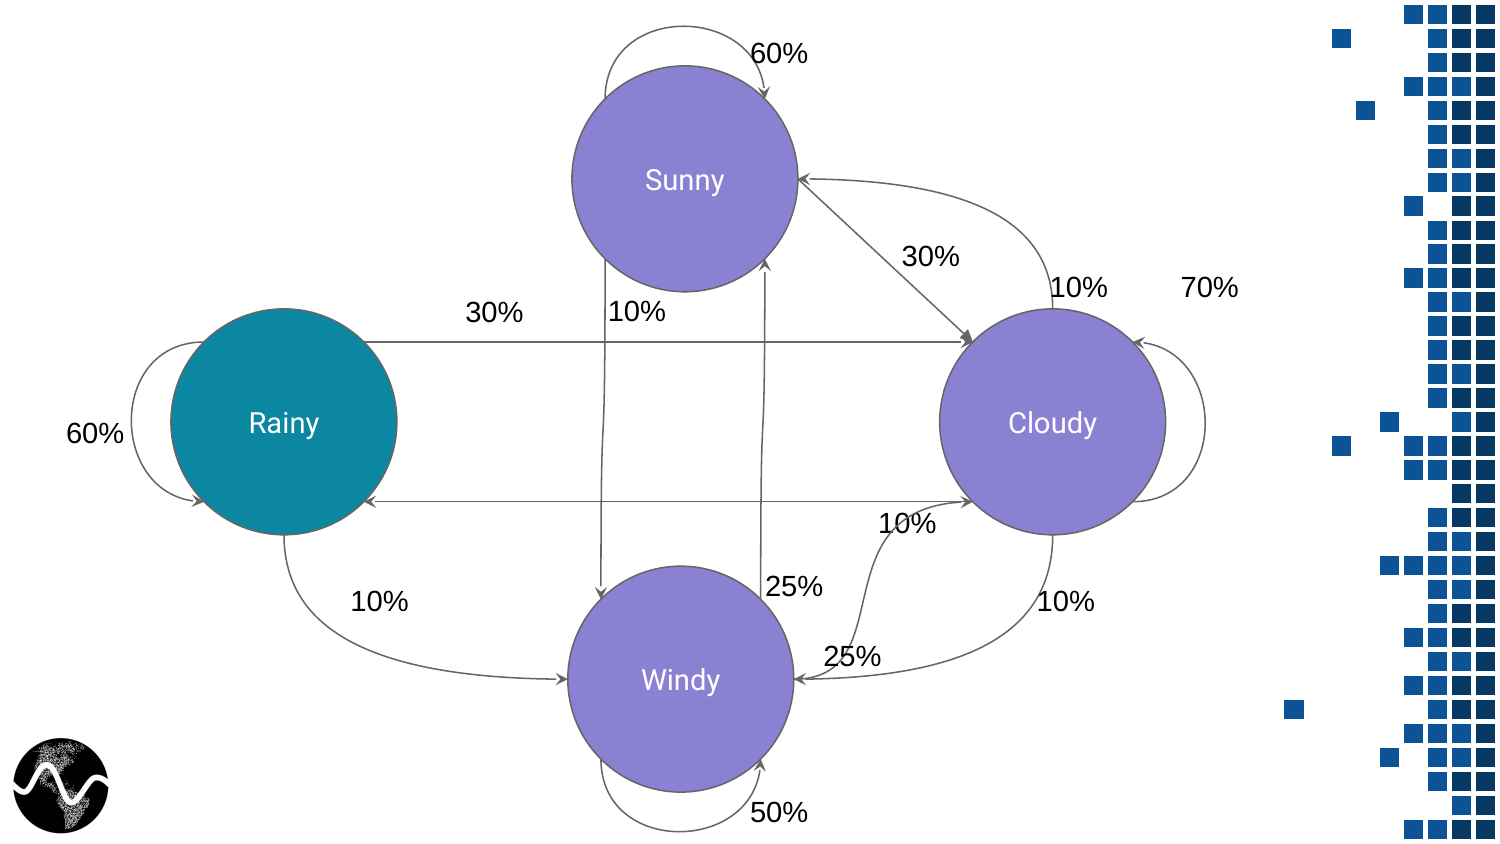

60%
Sunny
30%
10%
70%
10%
30%
Rainy
Cloudy
60%
10%
25%
Windy
10%
10%
25%
50%